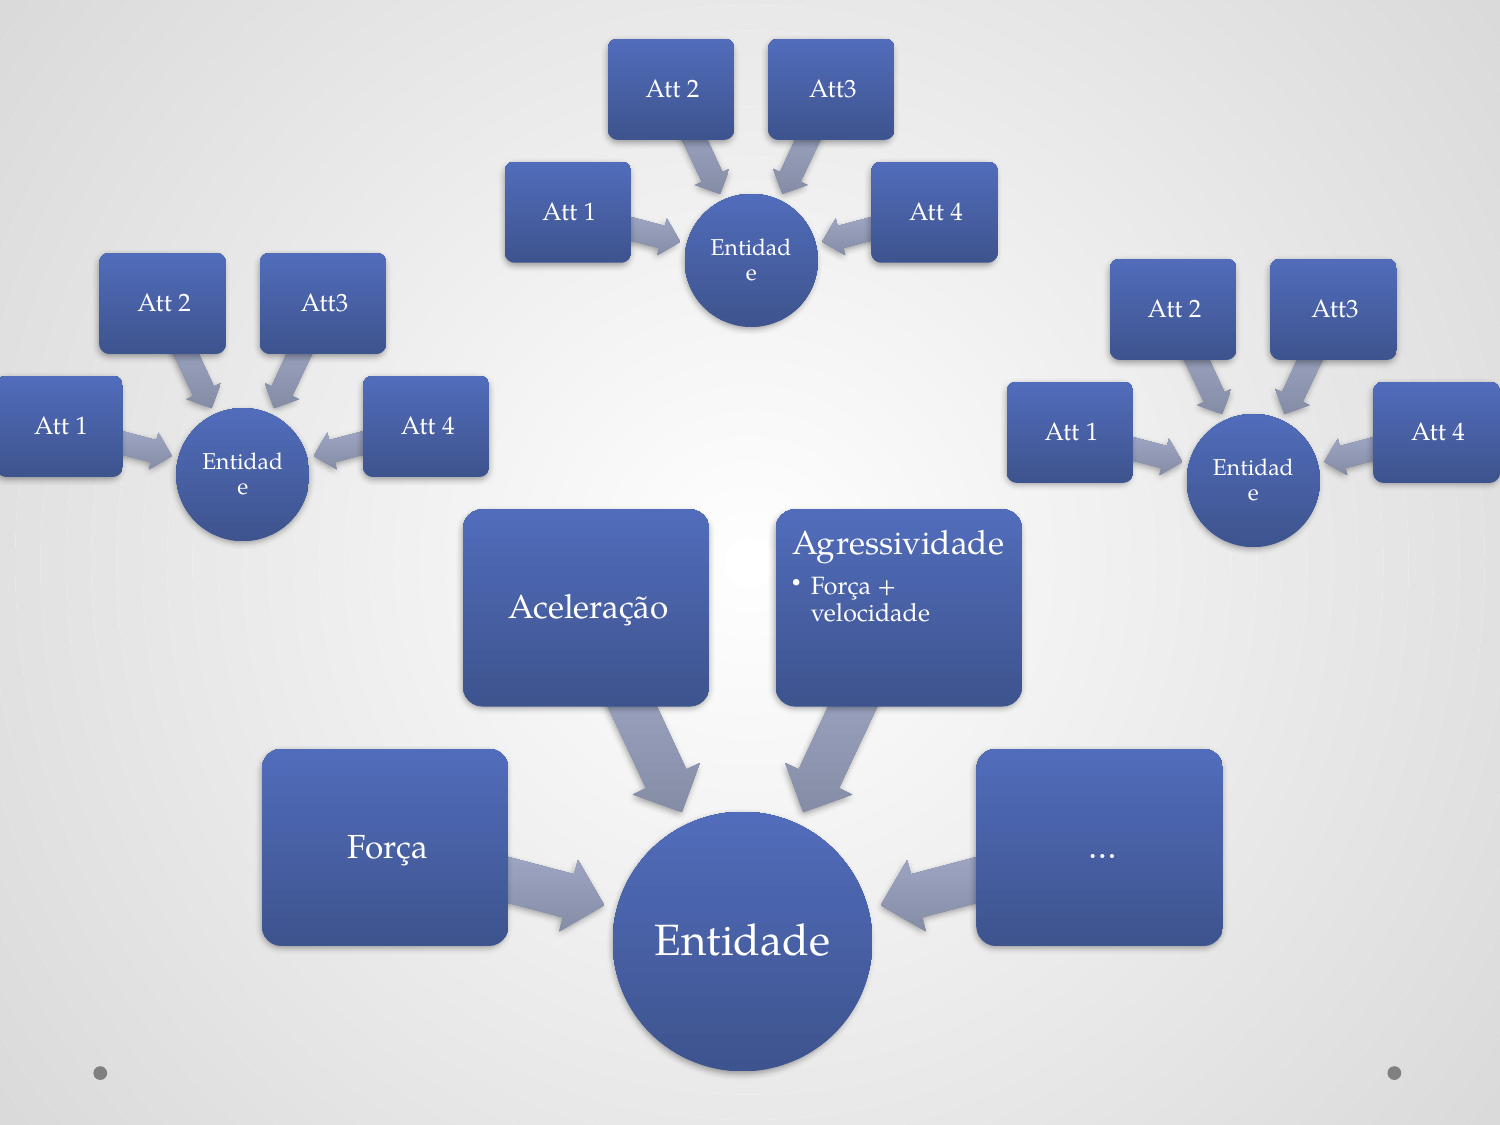

Entidade
Att 1
Att 2
Att3
Att 4
Entidade
Att 1
Att 2
Att3
Att 4
Entidade
Att 1
Att 2
Att3
Att 4
Entidade
Força
Aceleração
Agressividade
Força + velocidade
…